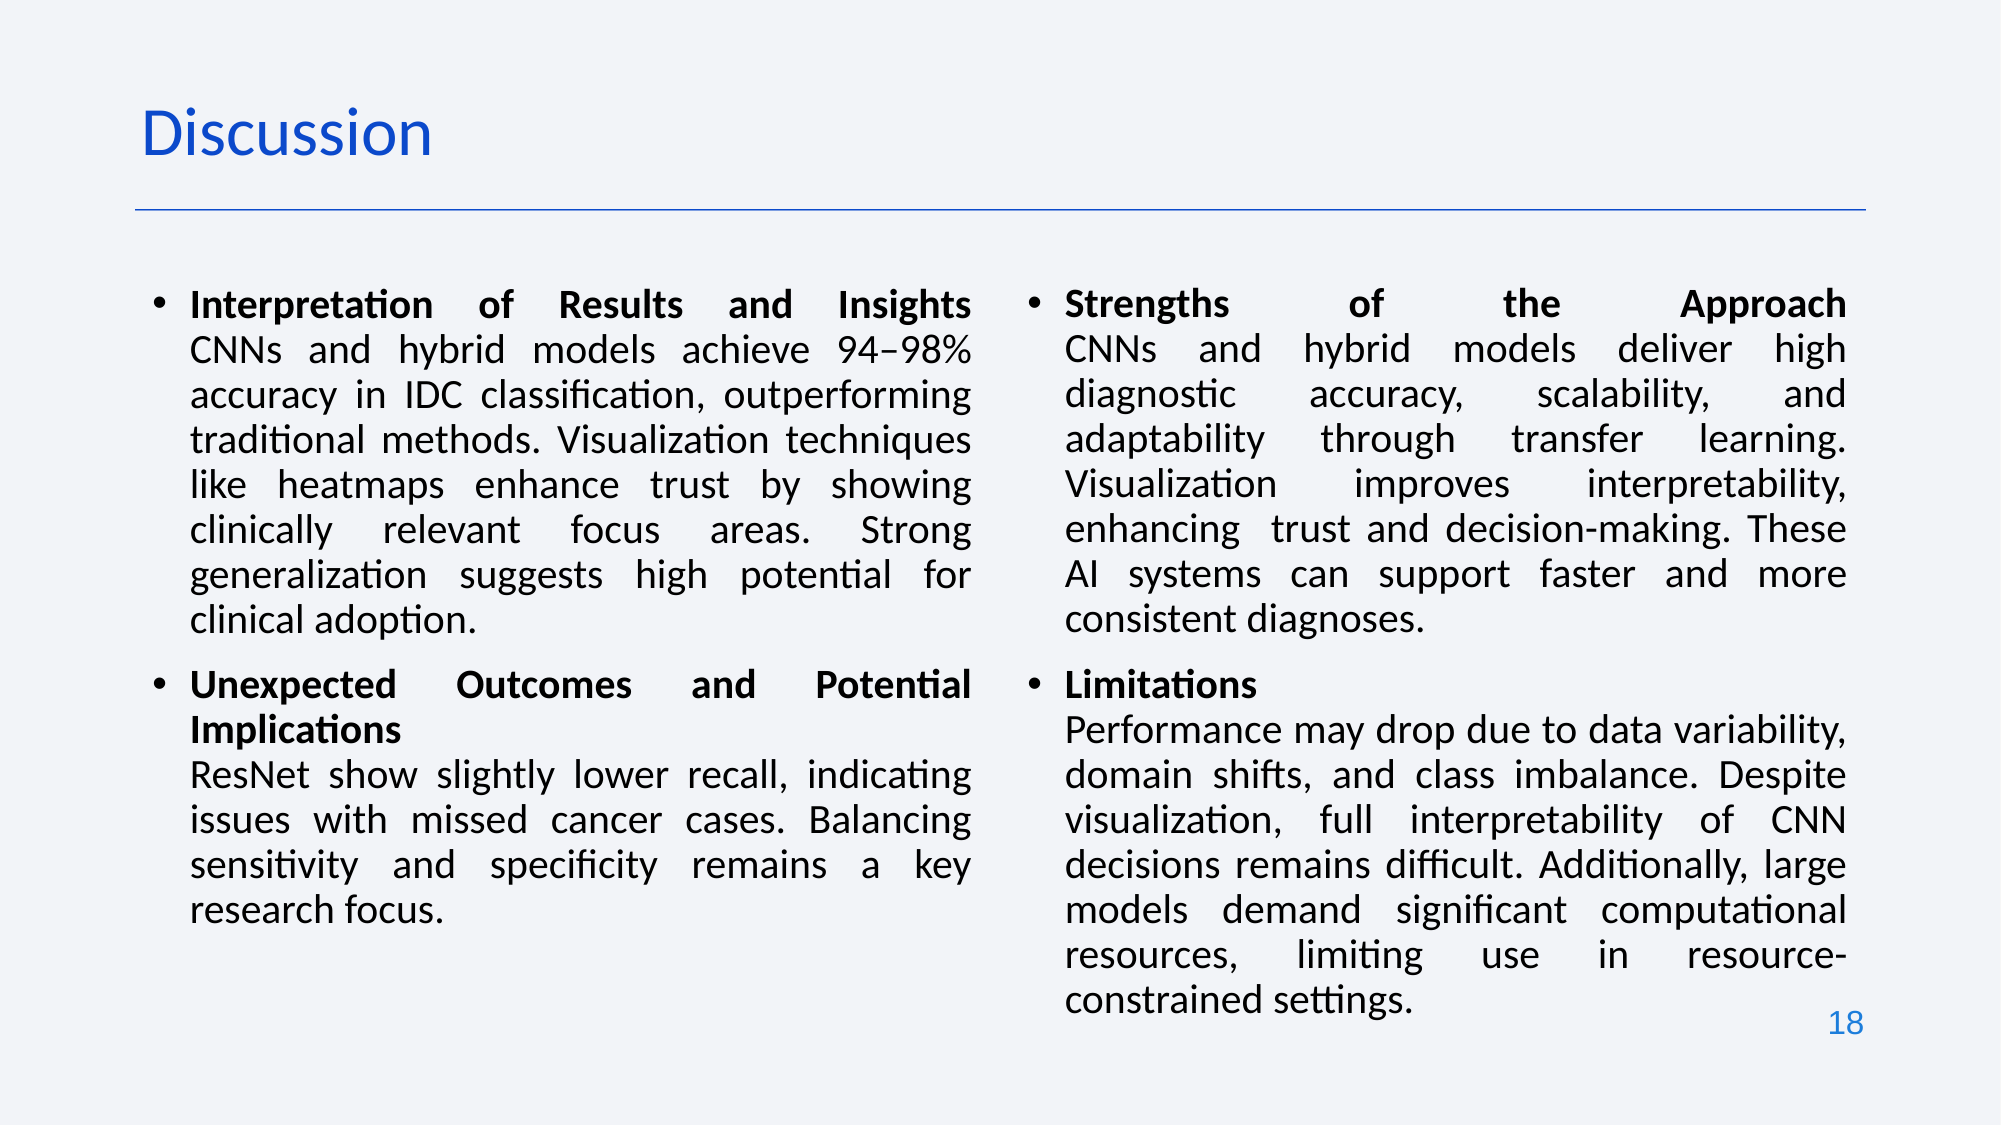

Discussion
Interpretation of Results and Insights
CNNs and hybrid models achieve 94–98% accuracy in IDC classification, outperforming traditional methods. Visualization techniques like heatmaps enhance trust by showing clinically relevant focus areas. Strong generalization suggests high potential for clinical adoption.
Unexpected Outcomes and Potential Implications
ResNet show slightly lower recall, indicating issues with missed cancer cases. Balancing sensitivity and specificity remains a key research focus.
Strengths of the Approach
CNNs and hybrid models deliver high diagnostic accuracy, scalability, and adaptability through transfer learning. Visualization improves interpretability, enhancing  trust and decision-making. These AI systems can support faster and more consistent diagnoses.
Limitations
Performance may drop due to data variability, domain shifts, and class imbalance. Despite visualization, full interpretability of CNN decisions remains difficult. Additionally, large models demand significant computational resources, limiting use in resource-constrained settings.

18